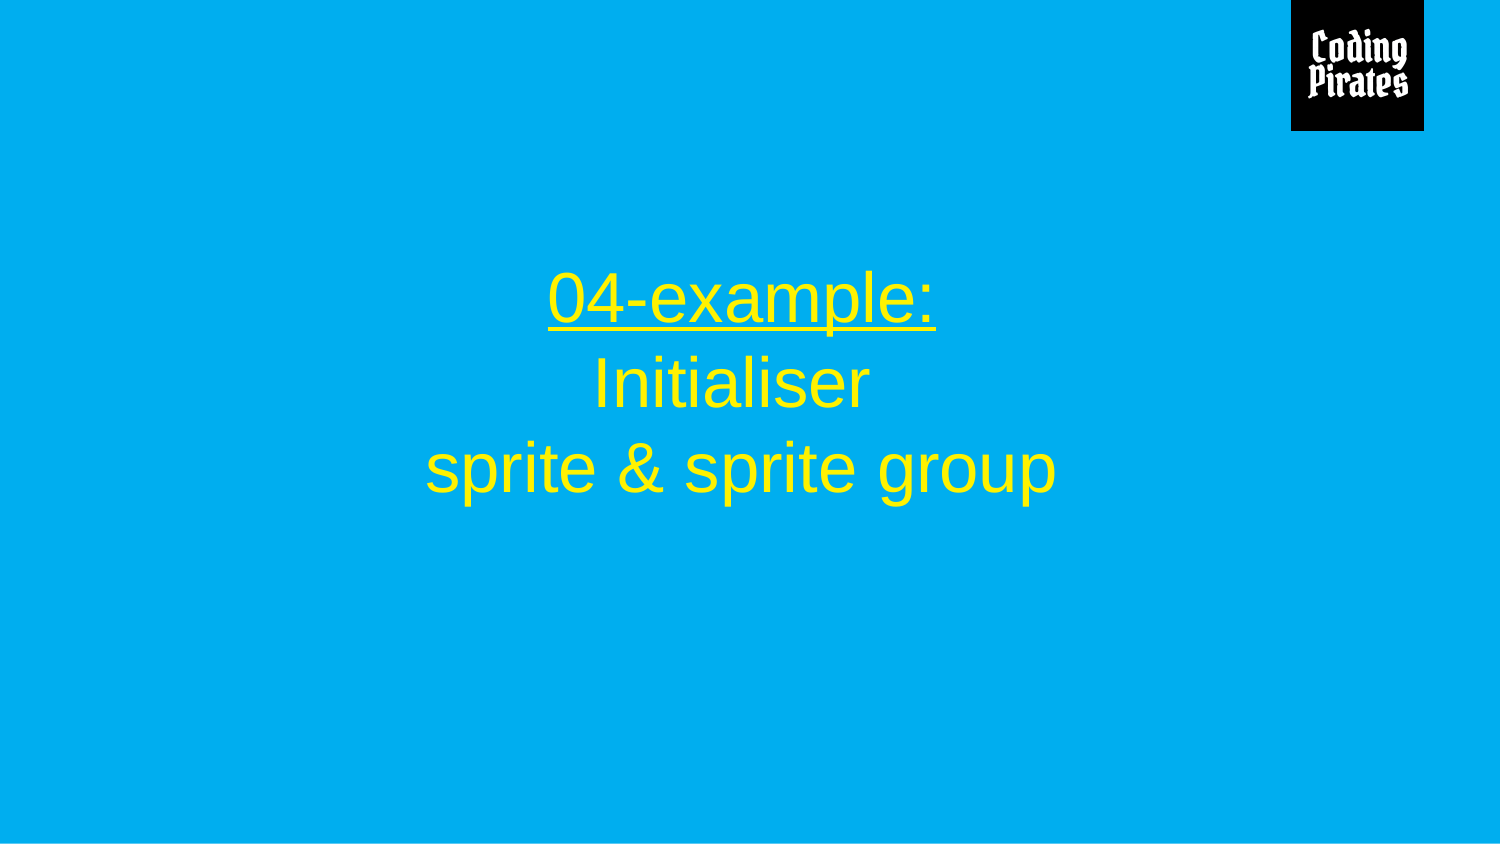

# 04-example:
Initialiser
sprite & sprite group